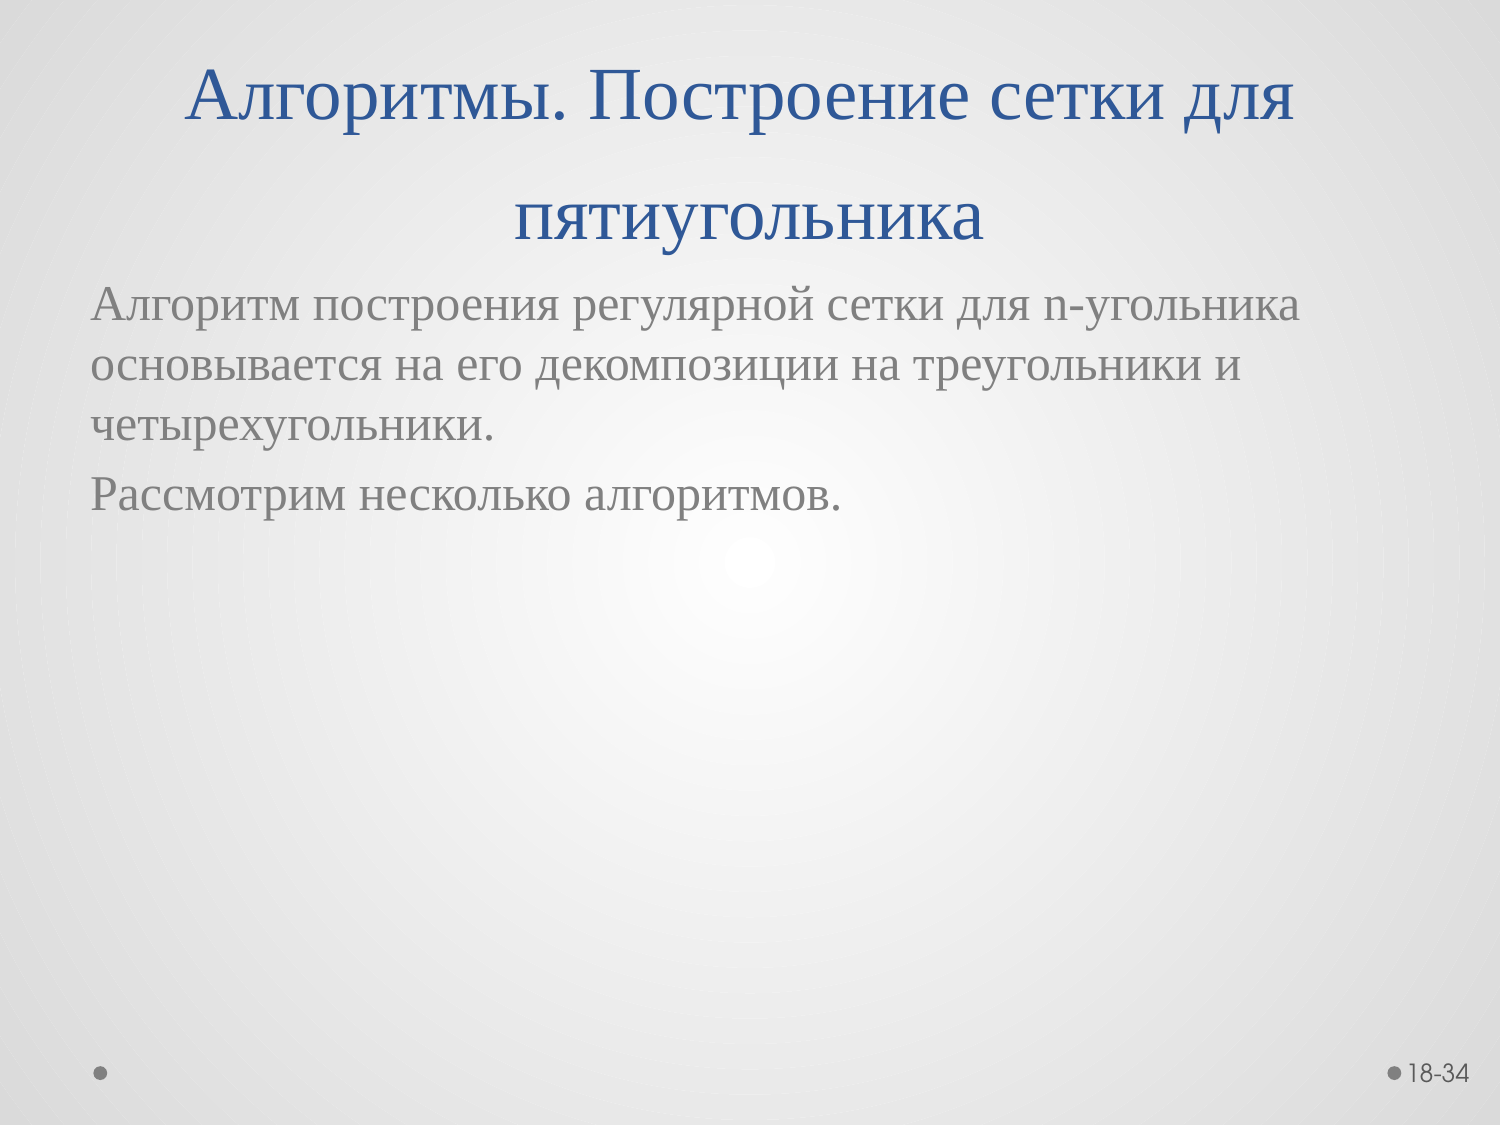

# Алгоритмы. Построение сетки для пятиугольника
Алгоритм построения регулярной сетки для n-угольника основывается на его декомпозиции на треугольники и четырехугольники.
Рассмотрим несколько алгоритмов.
18-34